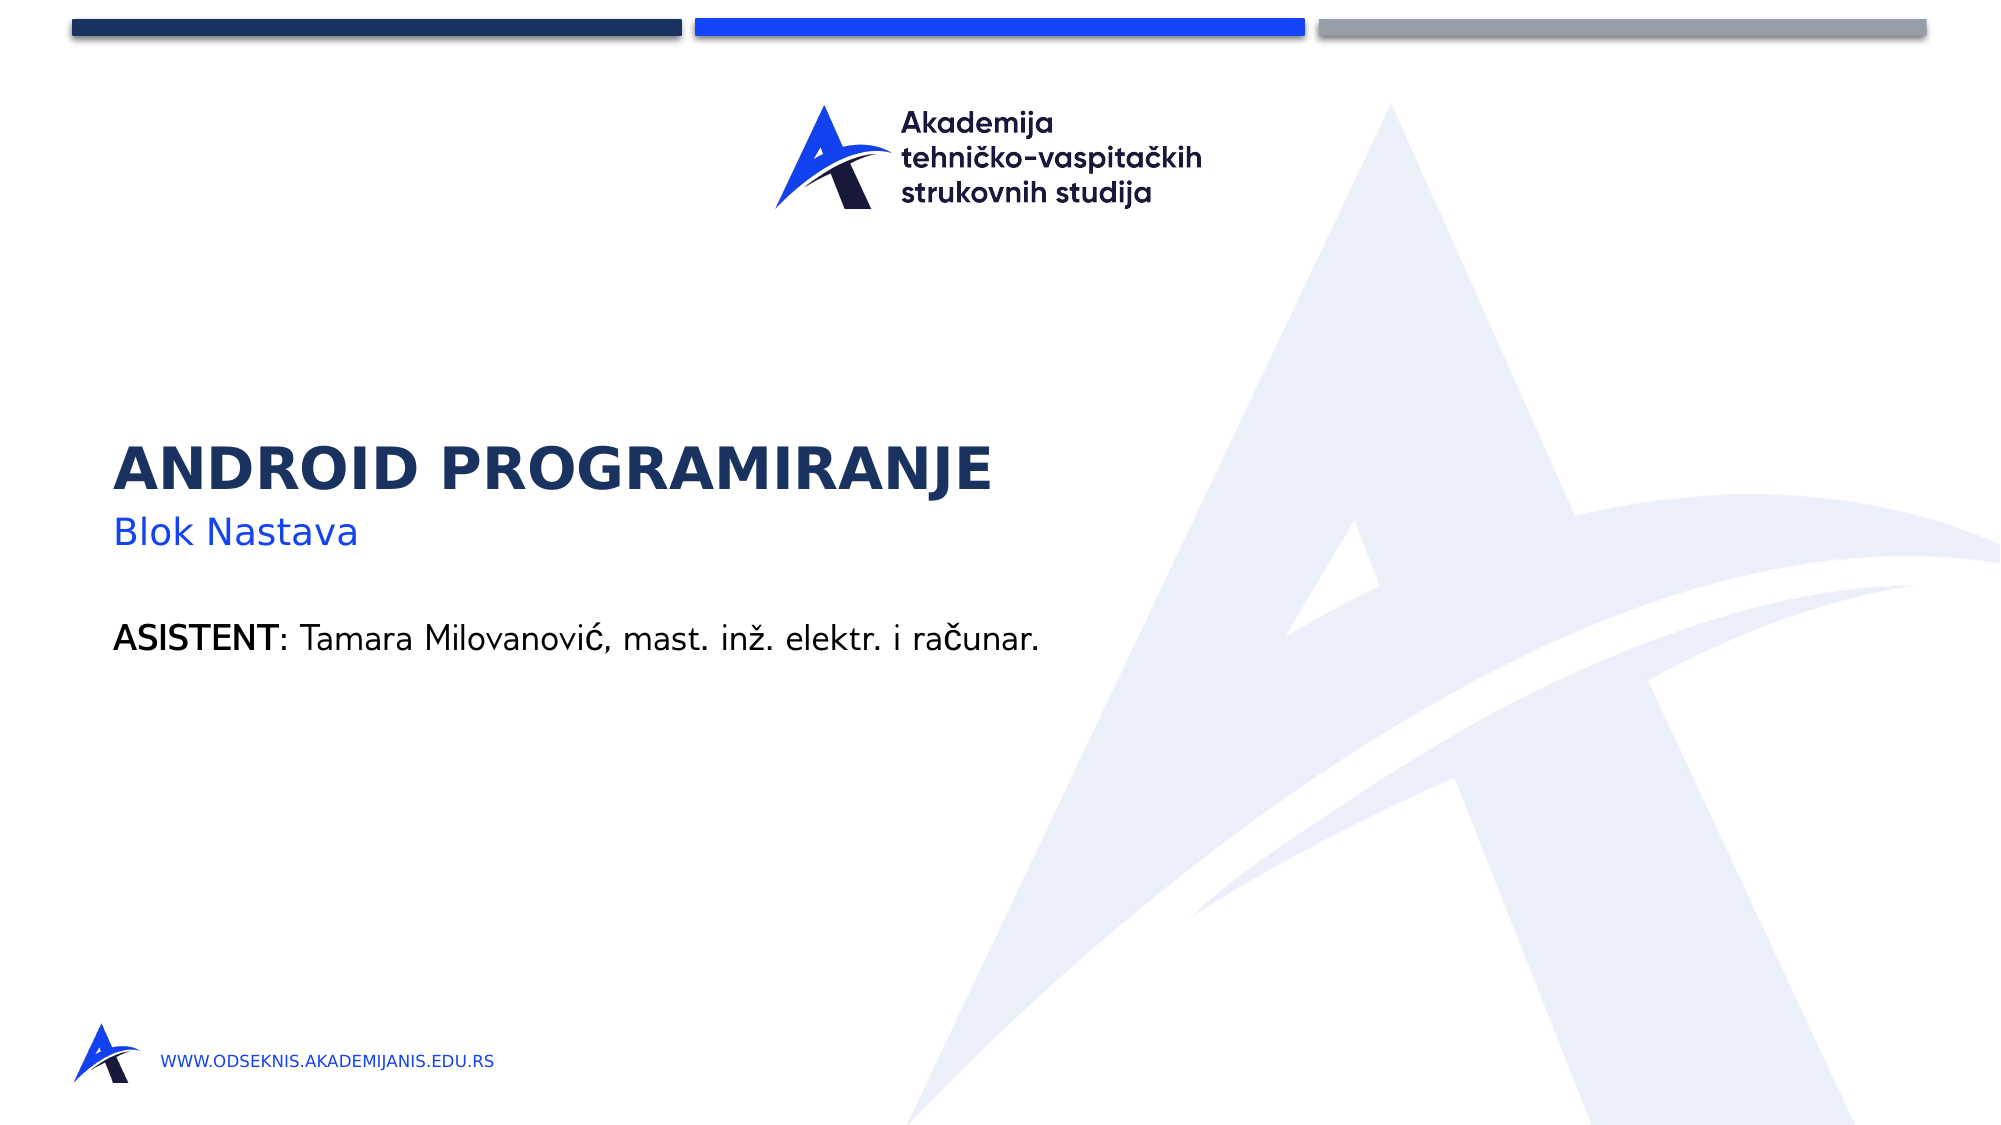

# Android programiranje
Blok Nastava
ASISTENT: Tamara Milovanović, mast. inž. elektr. i računar.